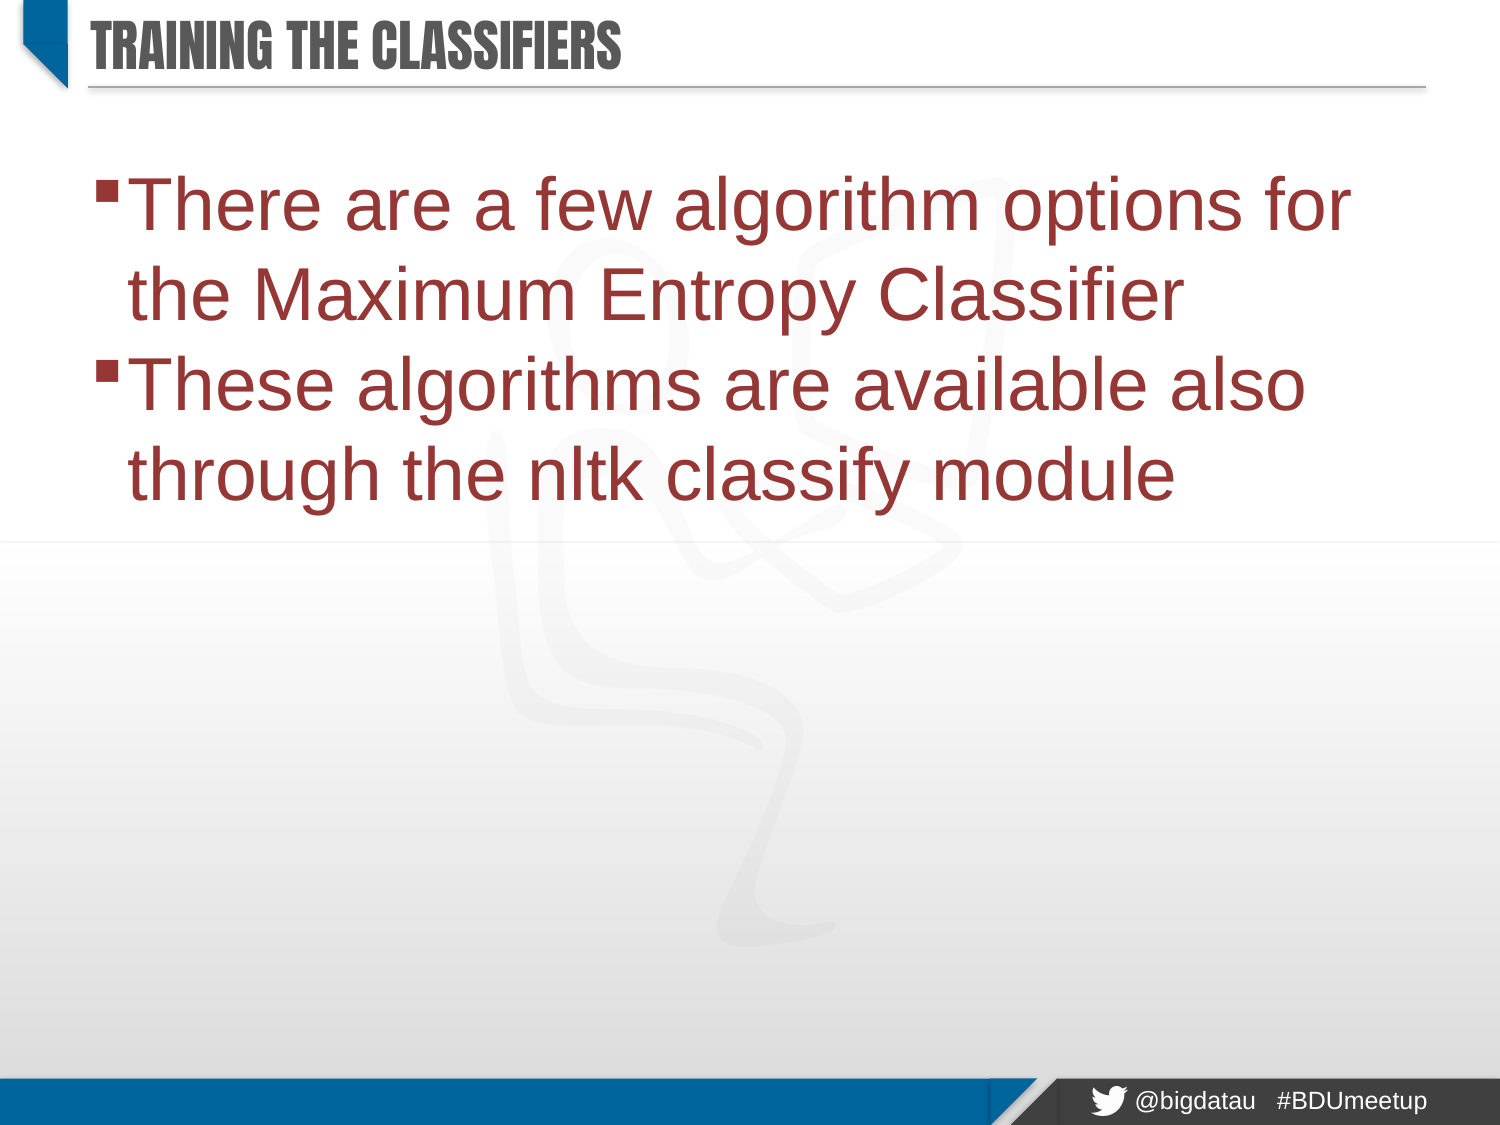

# Training the classifiers
There are a few algorithm options for the Maximum Entropy Classifier
These algorithms are available also through the nltk classify module